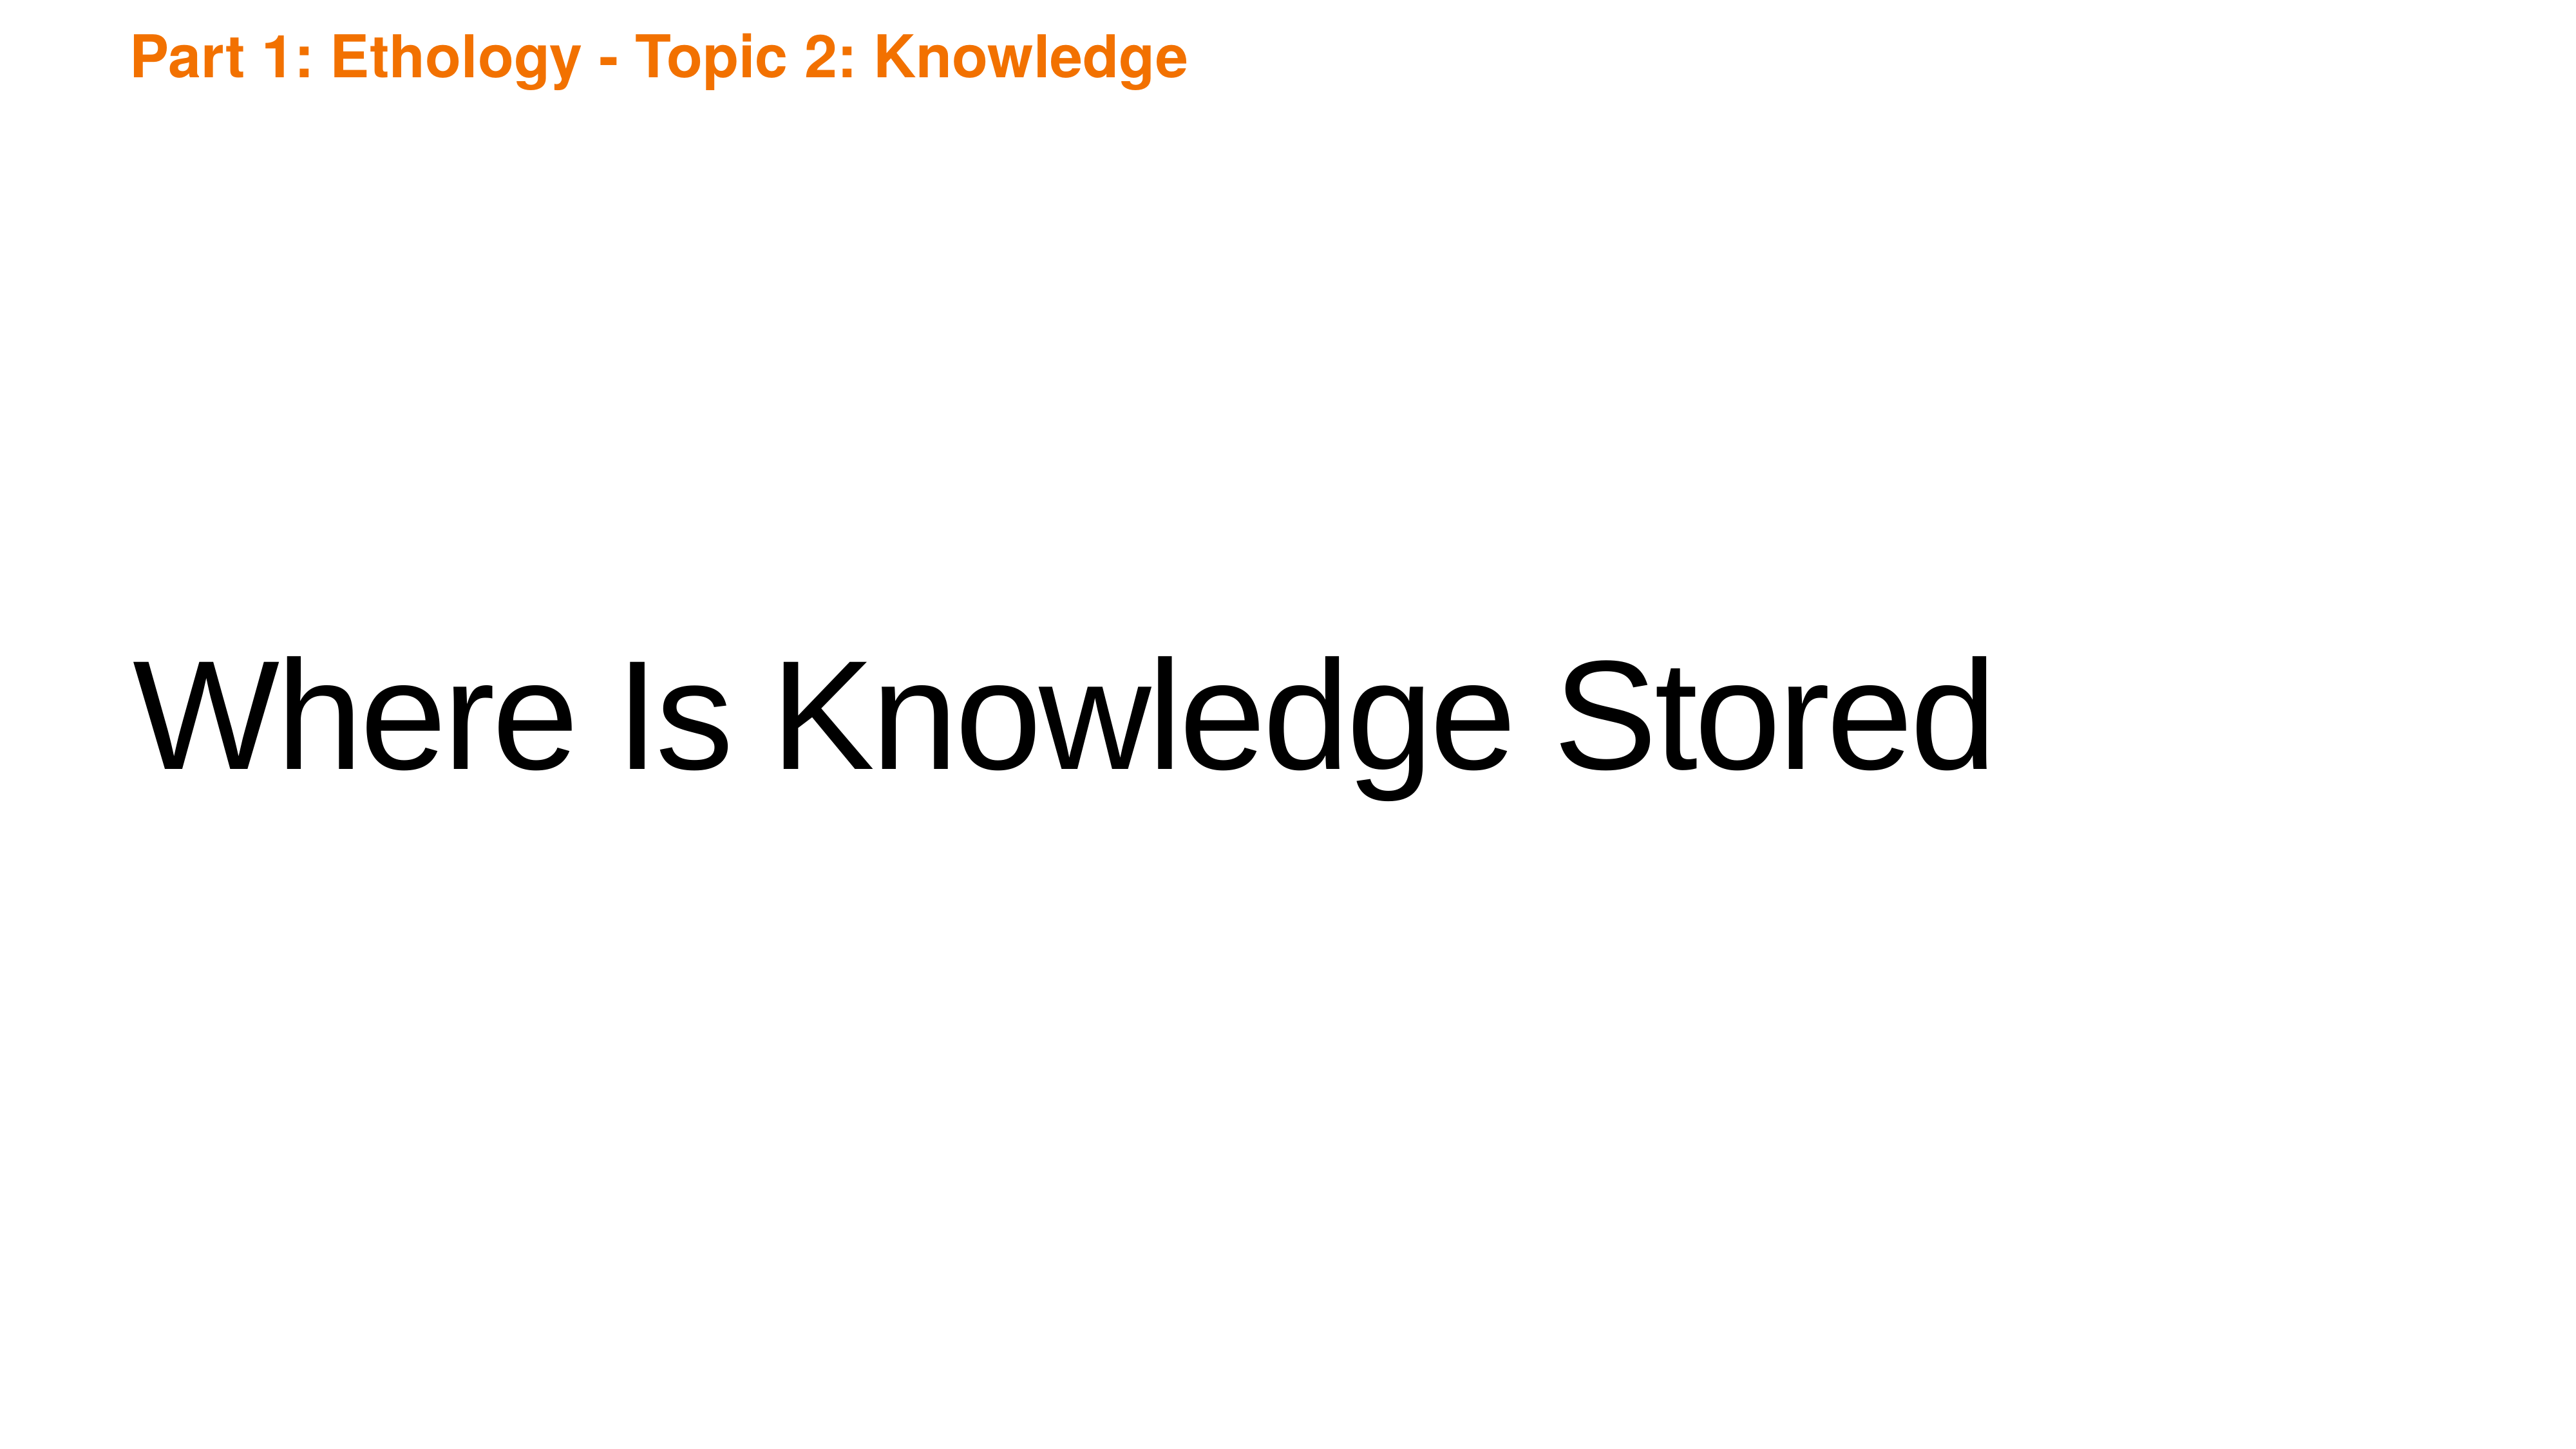

Part 1: Ethology - Topic 2: Knowledge
# Where Is Knowledge Stored